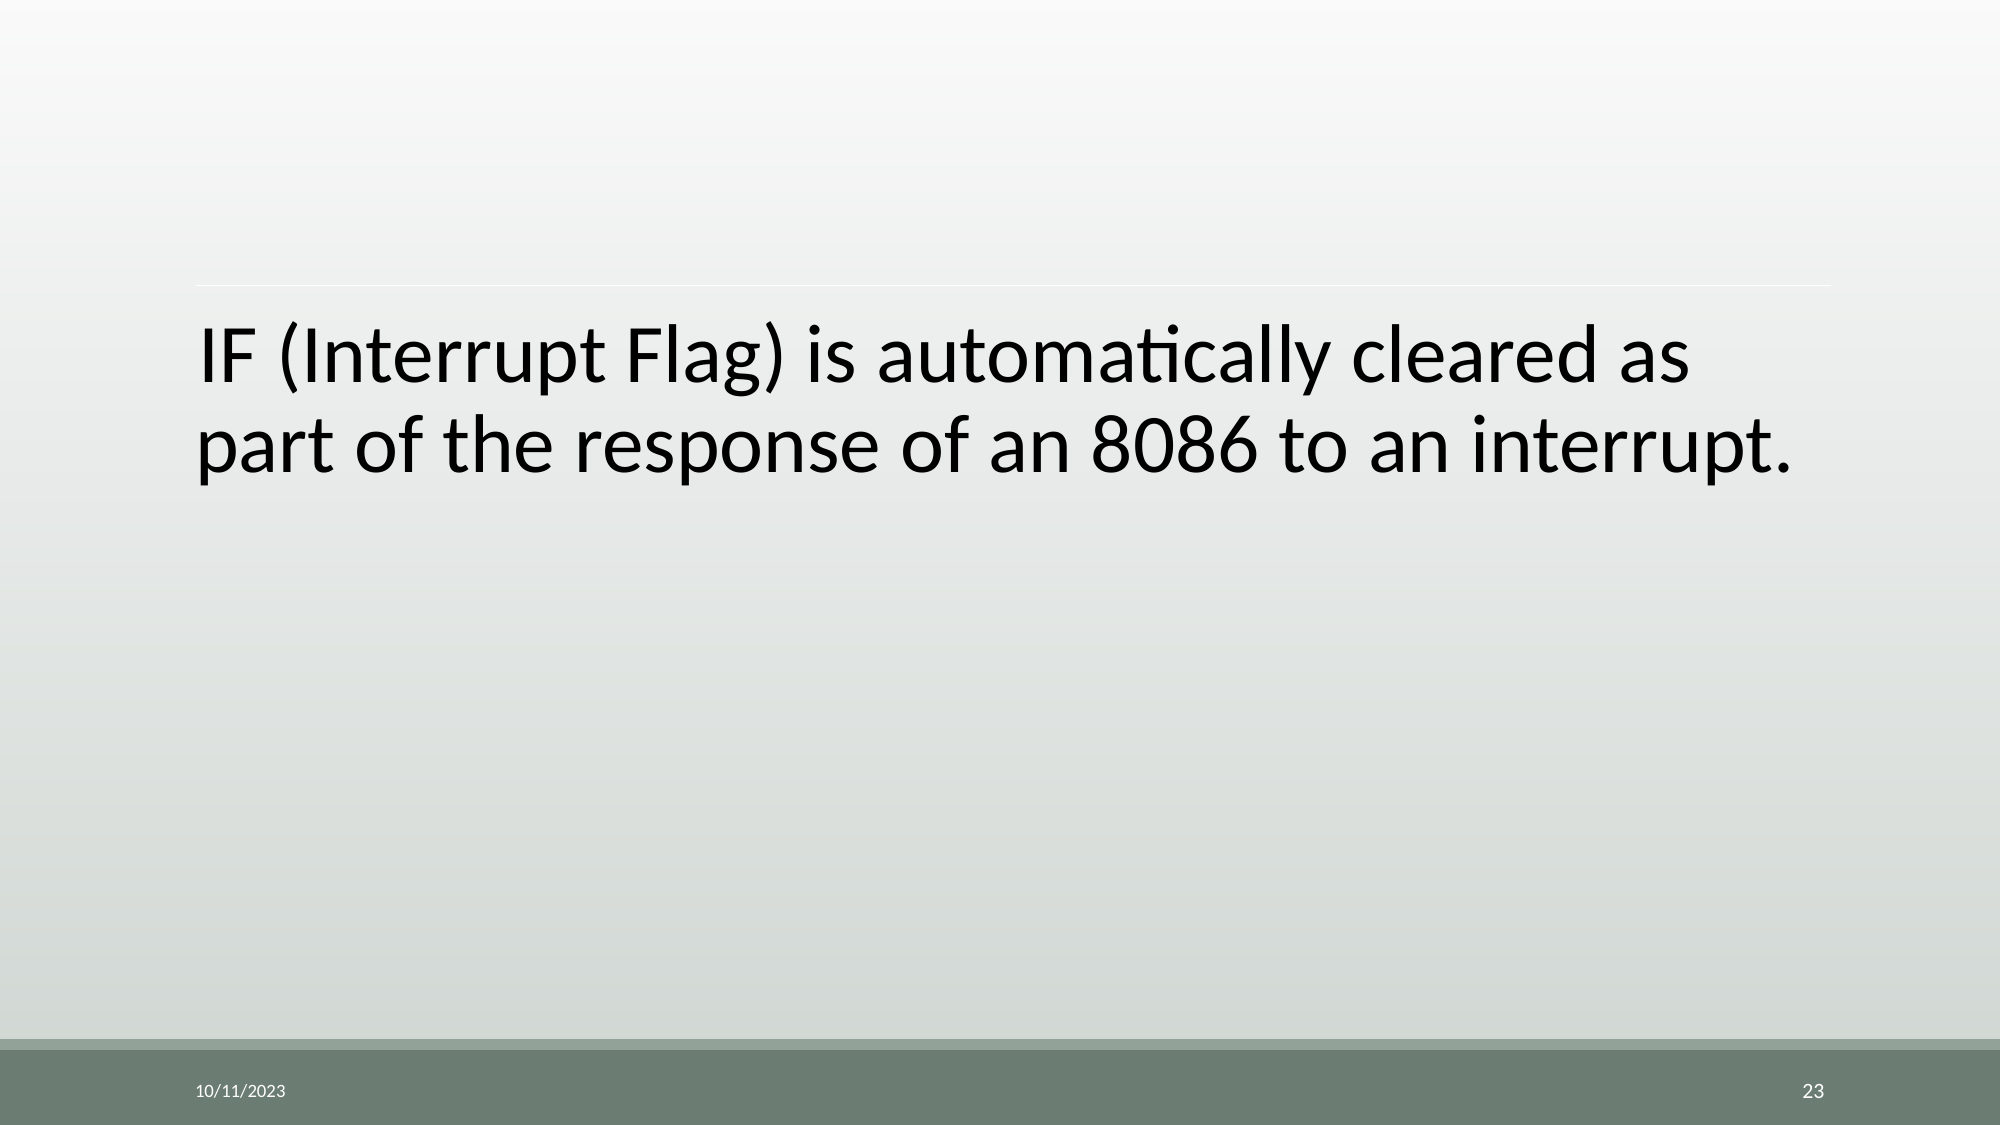

IF (Interrupt Flag) is automatically cleared as part of the response of an 8086 to an interrupt.

10/11/2023
23